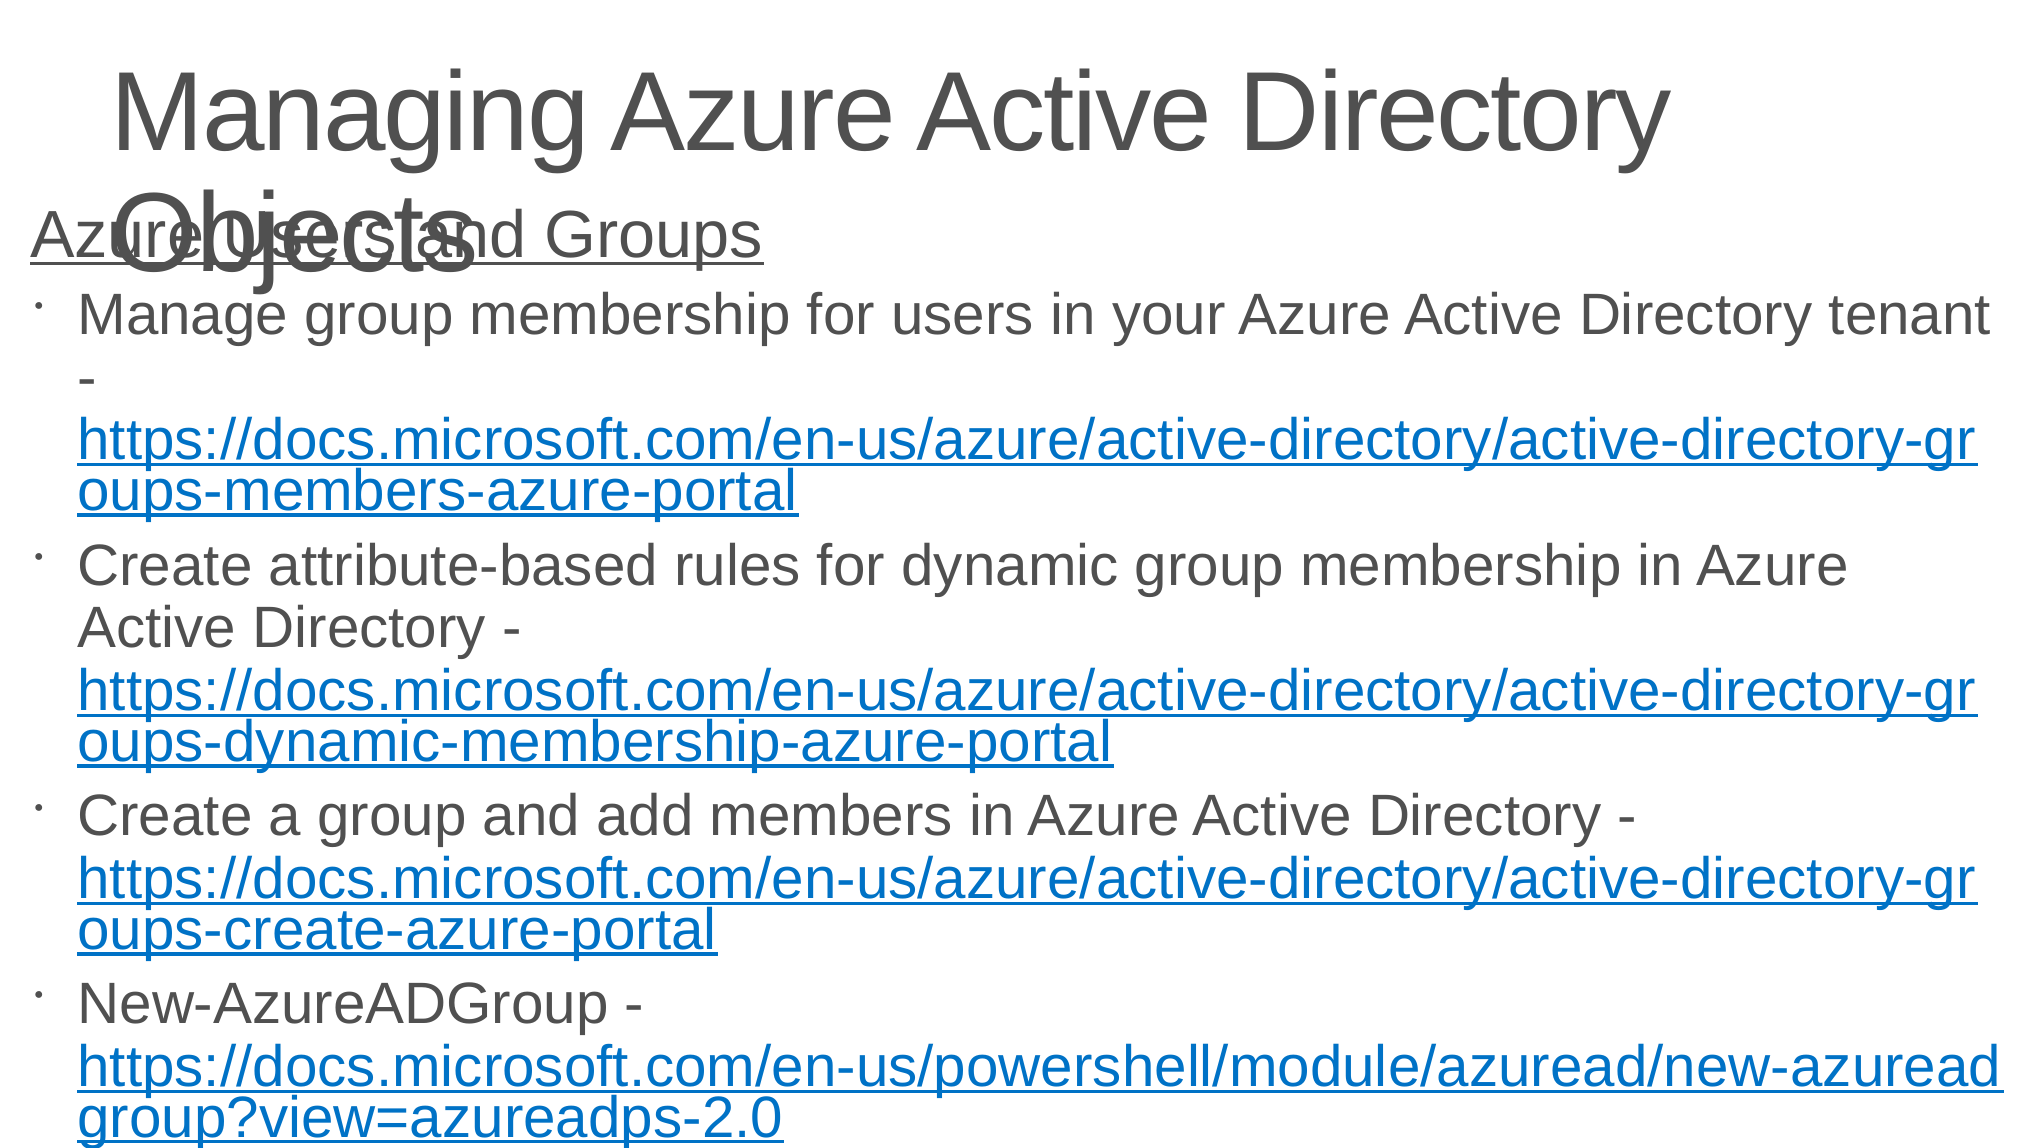

# Managing Azure Active Directory Objects
Azure Users and Groups
Manage group membership for users in your Azure Active Directory tenant - https://docs.microsoft.com/en-us/azure/active-directory/active-directory-groups-members-azure-portal
Create attribute-based rules for dynamic group membership in Azure Active Directory - https://docs.microsoft.com/en-us/azure/active-directory/active-directory-groups-dynamic-membership-azure-portal
Create a group and add members in Azure Active Directory - https://docs.microsoft.com/en-us/azure/active-directory/active-directory-groups-create-azure-portal
New-AzureADGroup - https://docs.microsoft.com/en-us/powershell/module/azuread/new-azureadgroup?view=azureadps-2.0